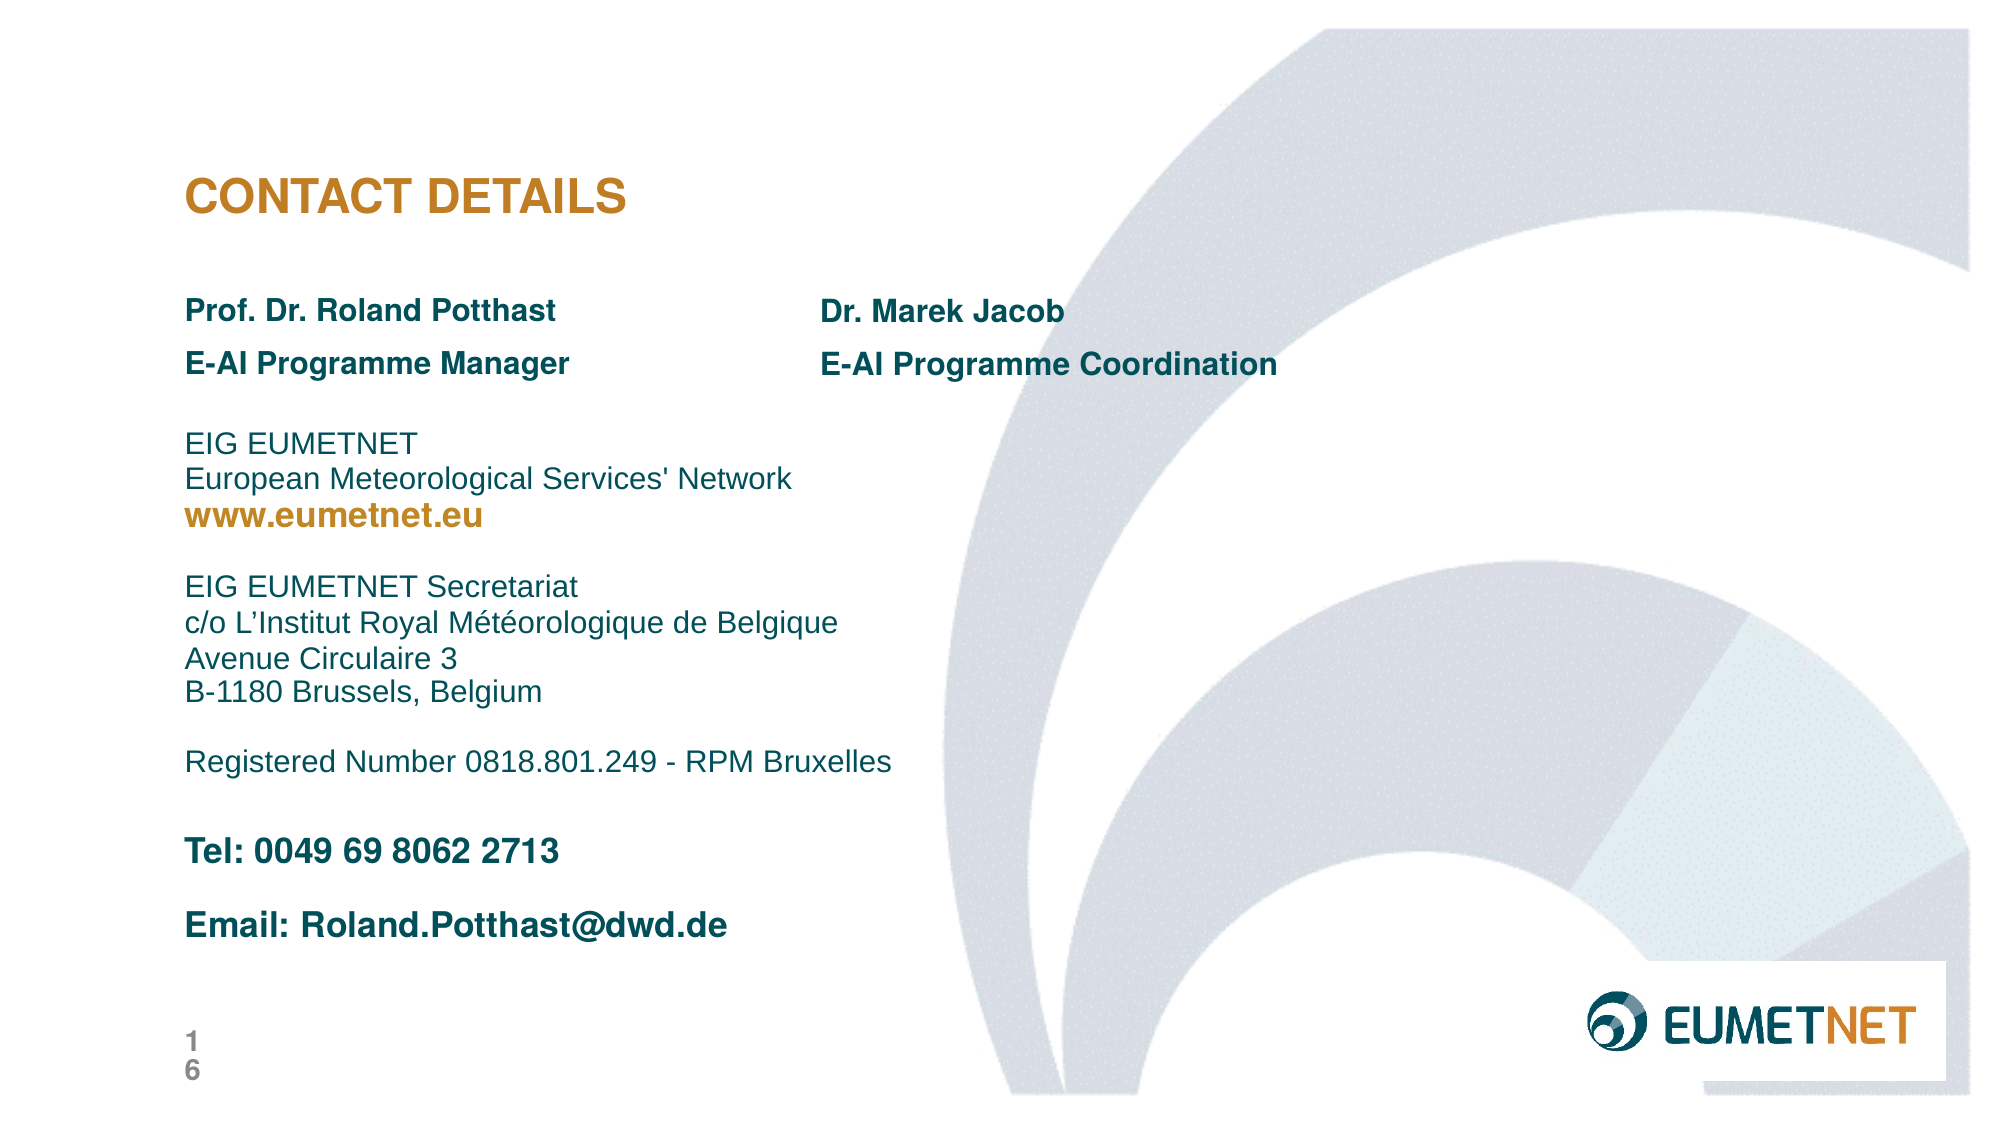

Dr. Marek Jacob
E-AI Programme Coordination

Prof. Dr. Roland Potthast
E-AI Programme Manager

Tel: 0049 69 8062 2713

Email: Roland.Potthast@dwd.de
16